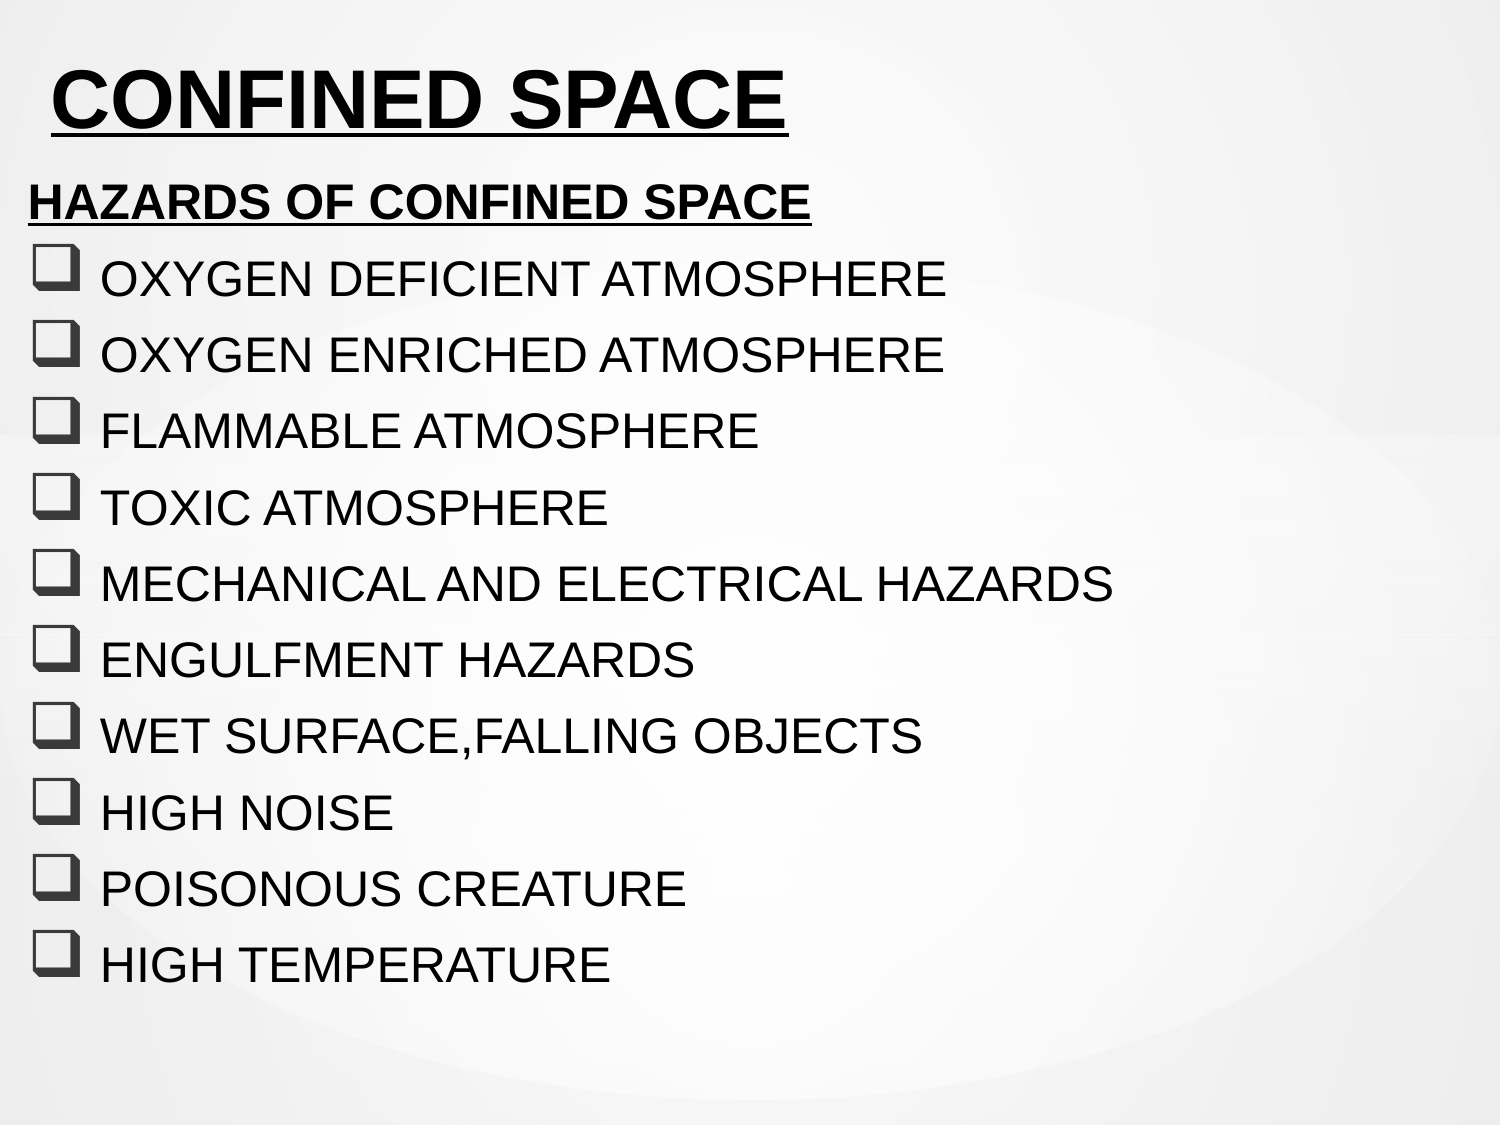

# CONFINED SPACE
HAZARDS OF CONFINED SPACE
 OXYGEN DEFICIENT ATMOSPHERE
 OXYGEN ENRICHED ATMOSPHERE
 FLAMMABLE ATMOSPHERE
 TOXIC ATMOSPHERE
 MECHANICAL AND ELECTRICAL HAZARDS
 ENGULFMENT HAZARDS
 WET SURFACE,FALLING OBJECTS
 HIGH NOISE
 POISONOUS CREATURE
 HIGH TEMPERATURE